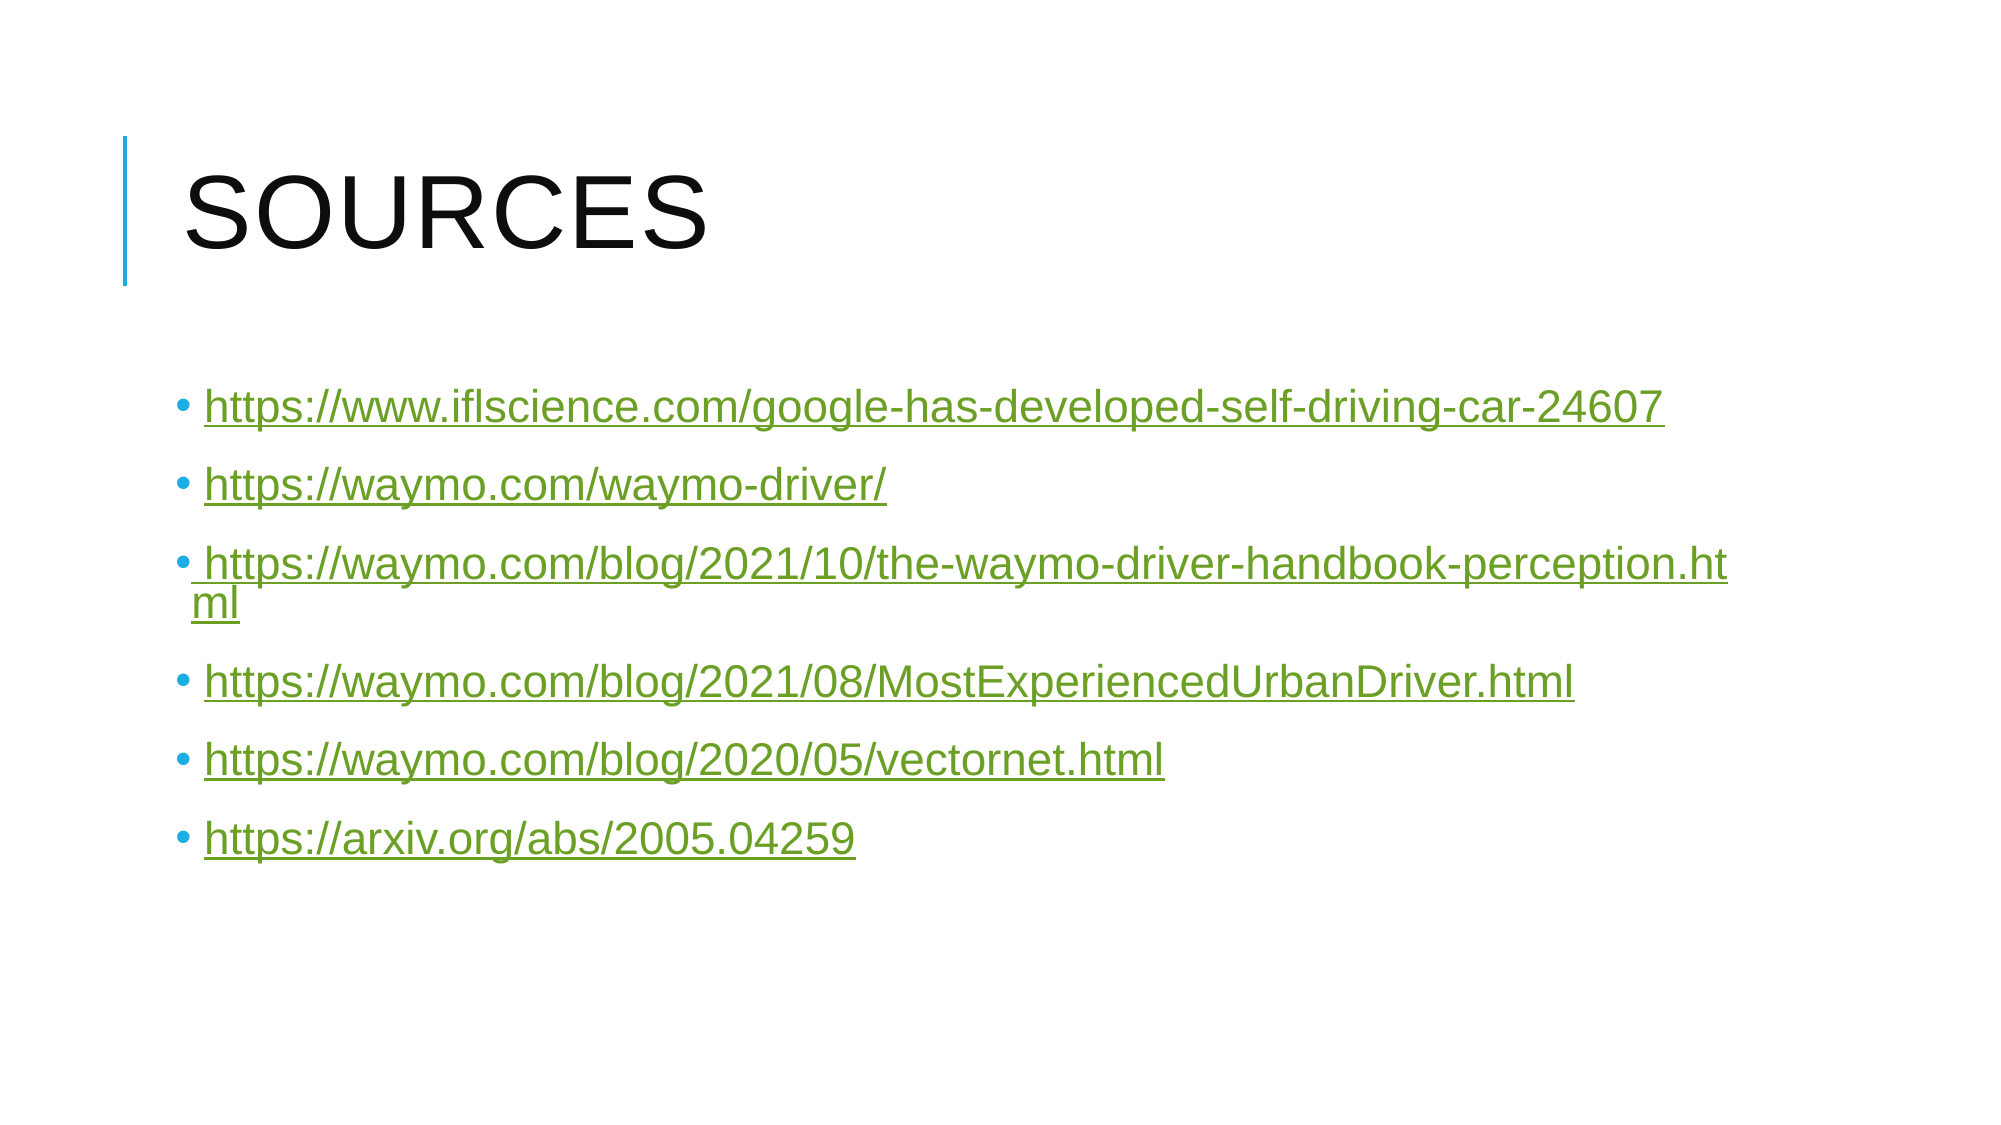

# Sources
 https://www.iflscience.com/google-has-developed-self-driving-car-24607
 https://waymo.com/waymo-driver/
 https://waymo.com/blog/2021/10/the-waymo-driver-handbook-perception.html
 https://waymo.com/blog/2021/08/MostExperiencedUrbanDriver.html
 https://waymo.com/blog/2020/05/vectornet.html
 https://arxiv.org/abs/2005.04259